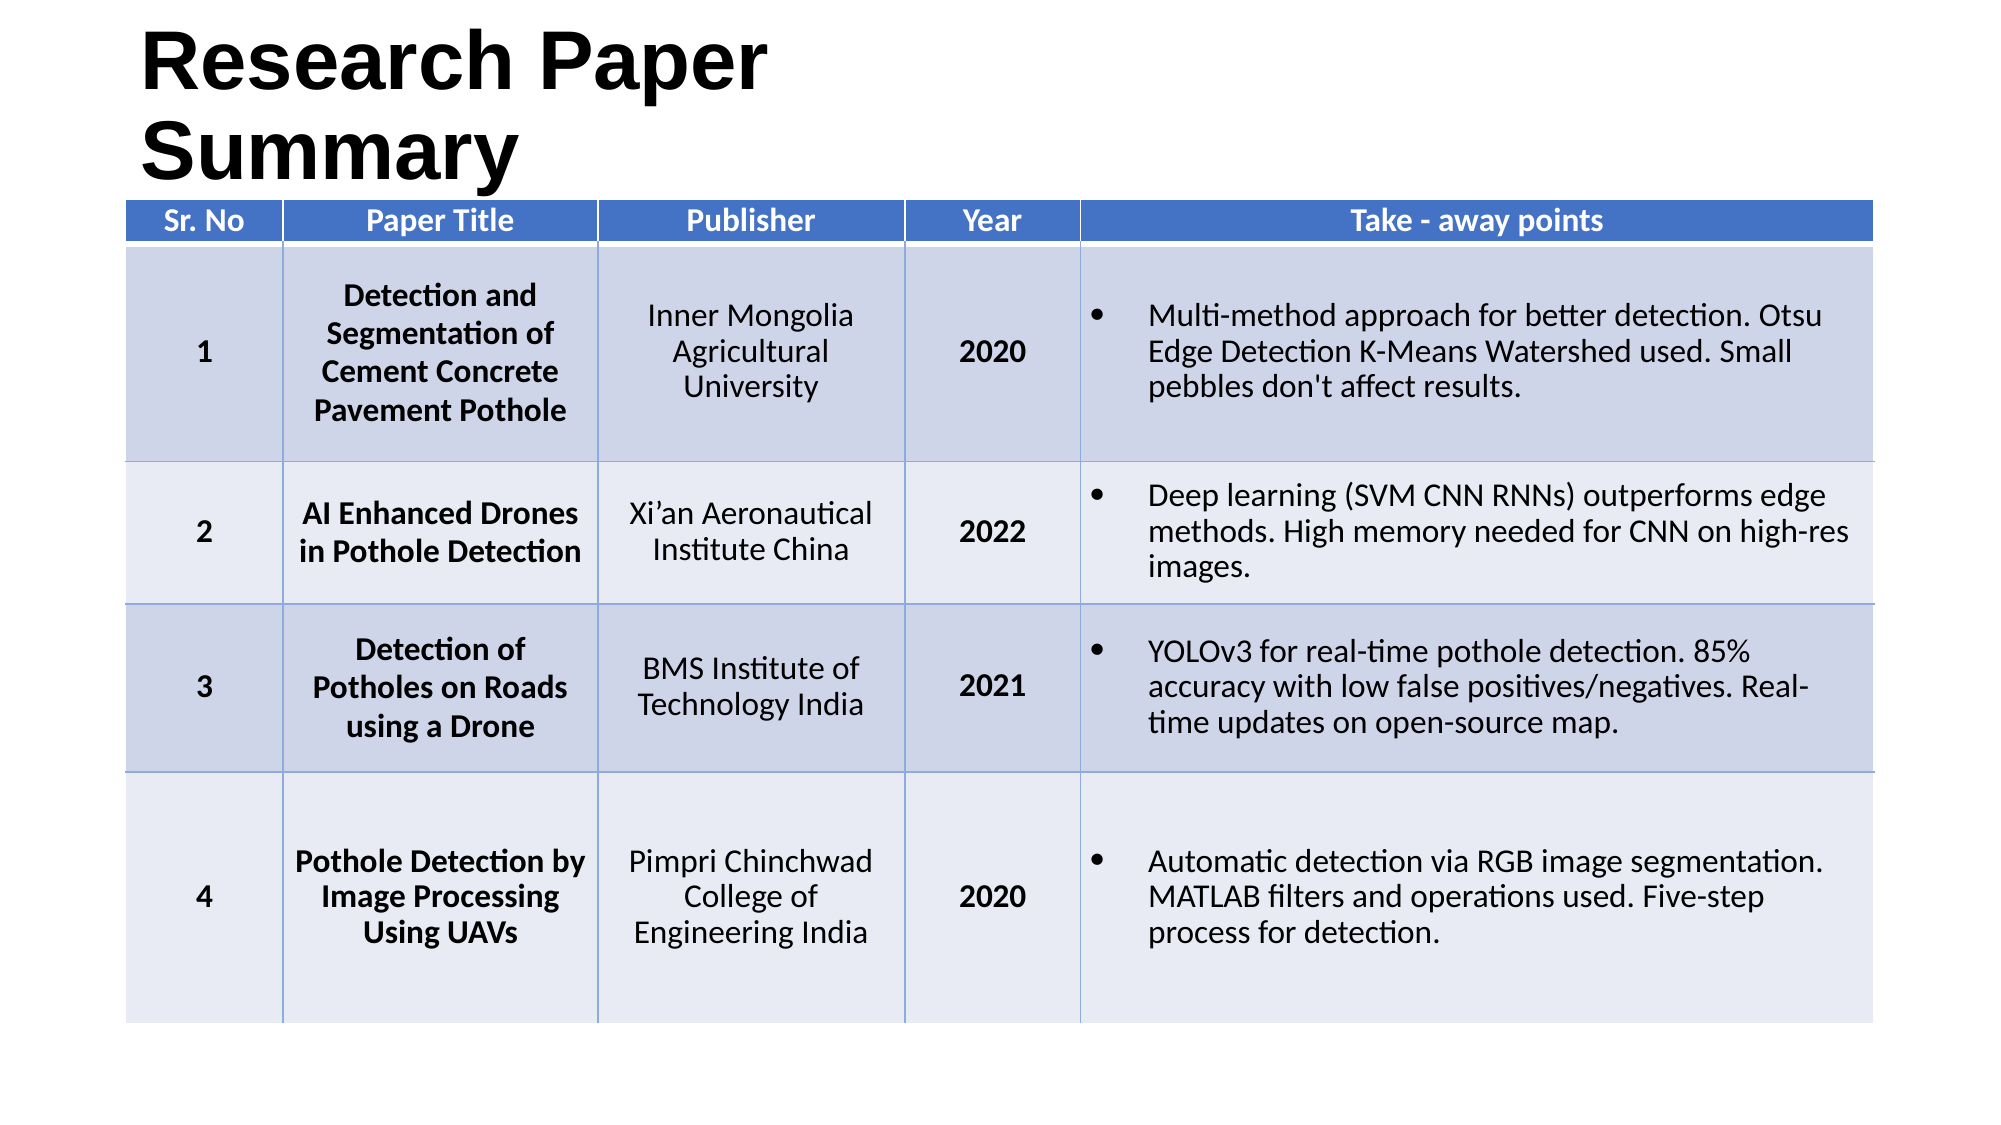

# Research Paper Summary
| Sr. No | Paper Title | Publisher | Year | Take - away points |
| --- | --- | --- | --- | --- |
| 1 | Detection and Segmentation of Cement Concrete Pavement Pothole | Inner Mongolia Agricultural University | 2020 | Multi-method approach for better detection. Otsu Edge Detection K-Means Watershed used. Small pebbles don't affect results. |
| 2 | AI Enhanced Drones in Pothole Detection | Xi’an Aeronautical Institute China | 2022 | Deep learning (SVM CNN RNNs) outperforms edge methods. High memory needed for CNN on high-res images. |
| 3 | Detection of Potholes on Roads using a Drone | BMS Institute of Technology India | 2021 | YOLOv3 for real-time pothole detection. 85% accuracy with low false positives/negatives. Real-time updates on open-source map. |
| 4 | Pothole Detection by Image Processing Using UAVs | Pimpri Chinchwad College of Engineering India | 2020 | Automatic detection via RGB image segmentation. MATLAB filters and operations used. Five-step process for detection. |